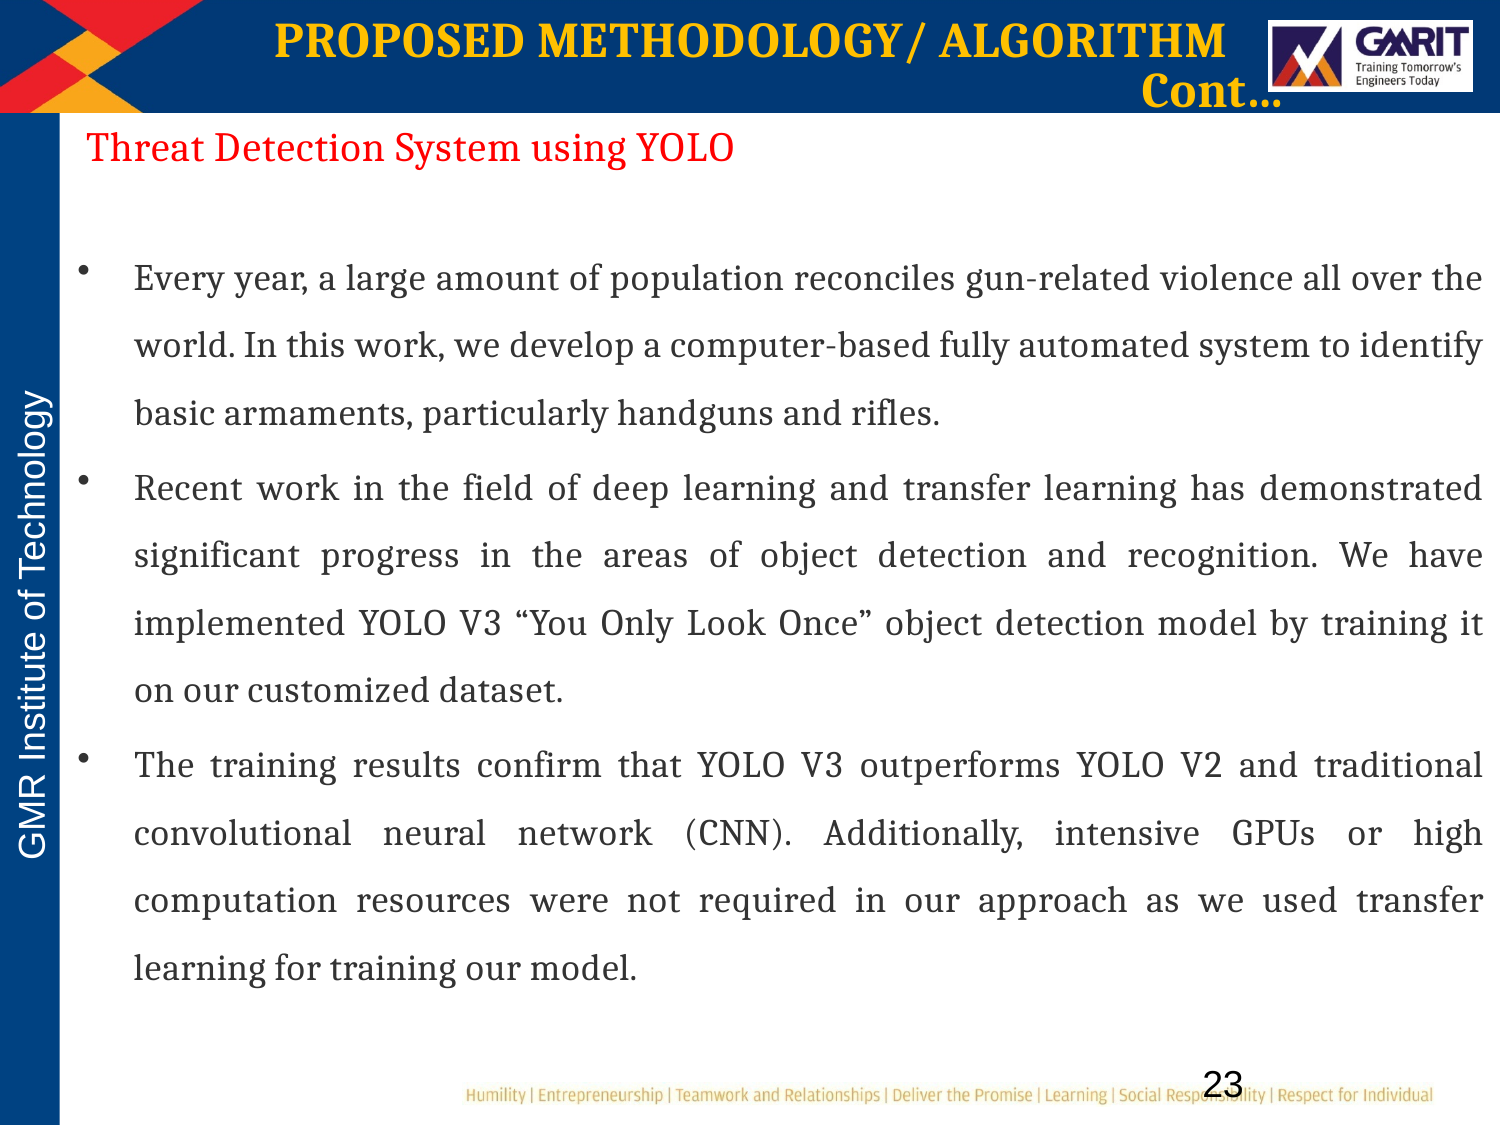

# PROPOSED METHODOLOGY/ ALGORITHM
Cont…
 Threat Detection System using YOLO

Every year, a large amount of population reconciles gun-related violence all over the world. In this work, we develop a computer-based fully automated system to identify basic armaments, particularly handguns and rifles.
Recent work in the field of deep learning and transfer learning has demonstrated significant progress in the areas of object detection and recognition. We have implemented YOLO V3 “You Only Look Once” object detection model by training it on our customized dataset.
The training results confirm that YOLO V3 outperforms YOLO V2 and traditional convolutional neural network (CNN). Additionally, intensive GPUs or high computation resources were not required in our approach as we used transfer learning for training our model.

23